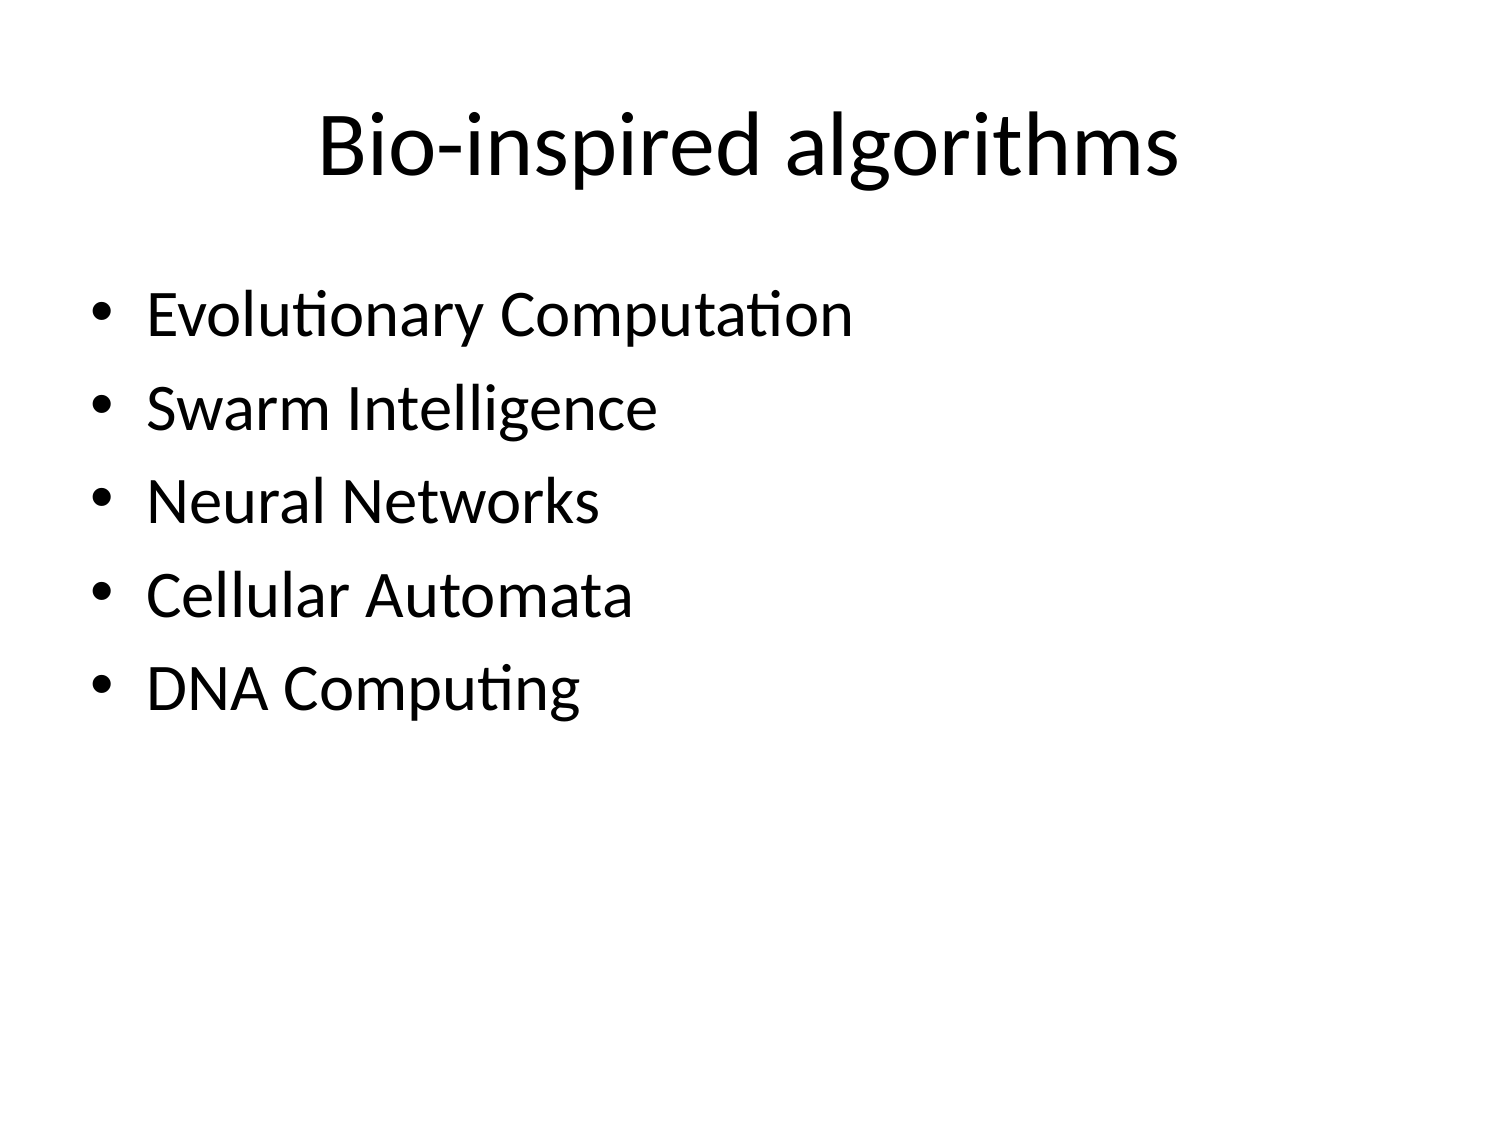

# Bio-inspired algorithms
Evolutionary Computation
Swarm Intelligence
Neural Networks
Cellular Automata
DNA Computing